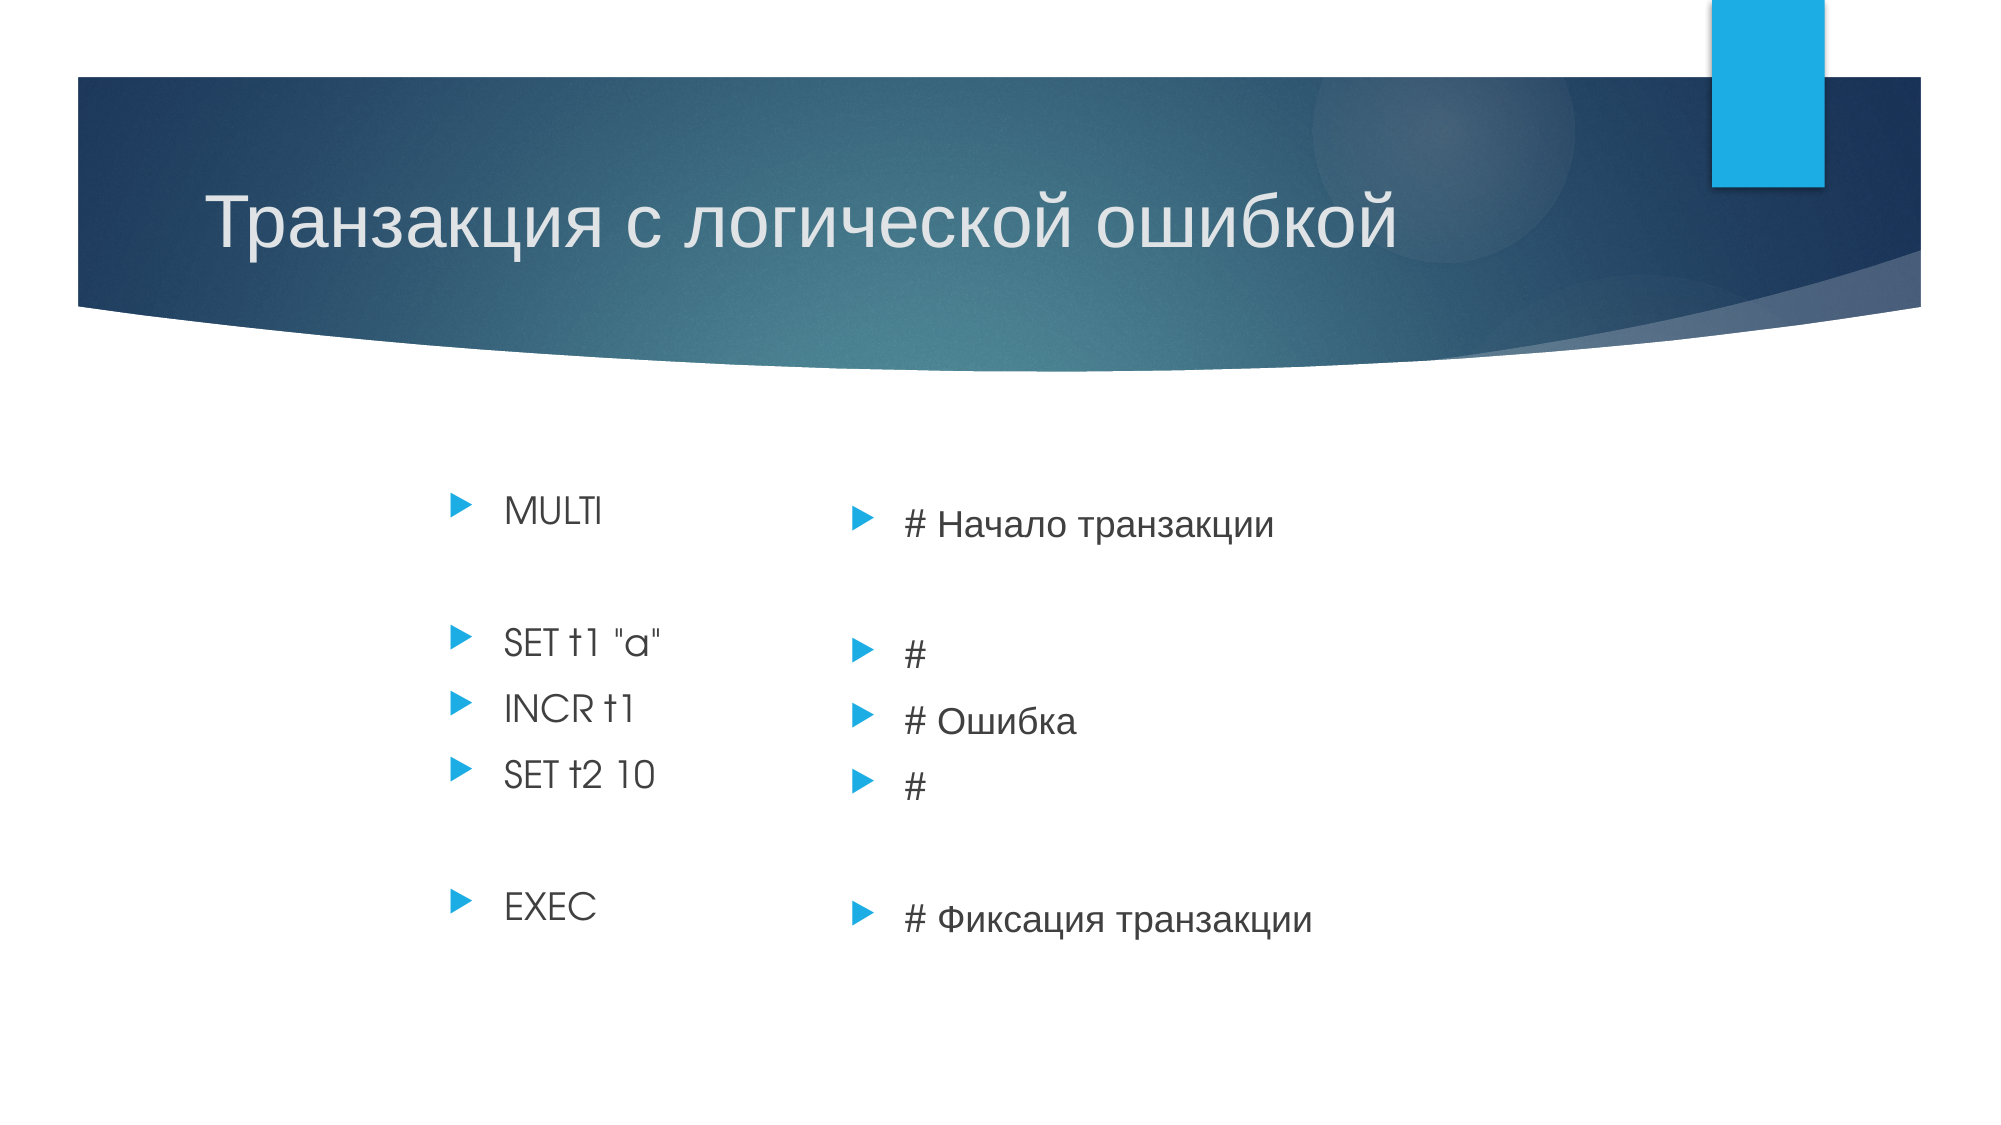

# Транзакция с логической ошибкой
MULTI

SET t1 "a"
INCR t1
SET t2 10

EXEC
# Начало транзакции

#
# Ошибка
#

# Фиксация транзакции